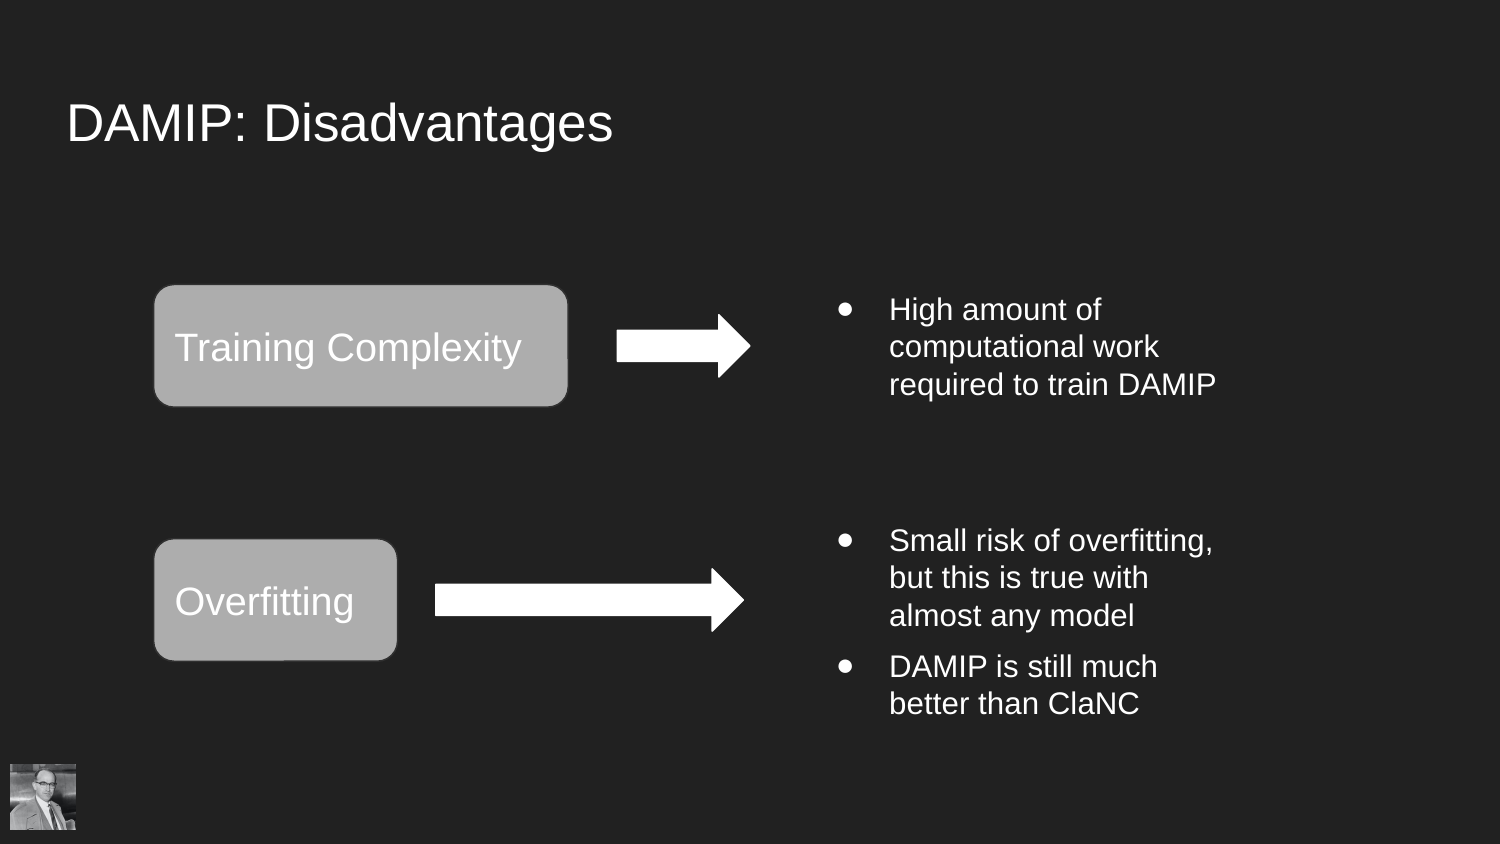

# DAMIP: Disadvantages
High amount of computational work required to train DAMIP
Training Complexity

Small risk of overfitting, but this is true with almost any model
Overfitting

DAMIP is still much better than ClaNC